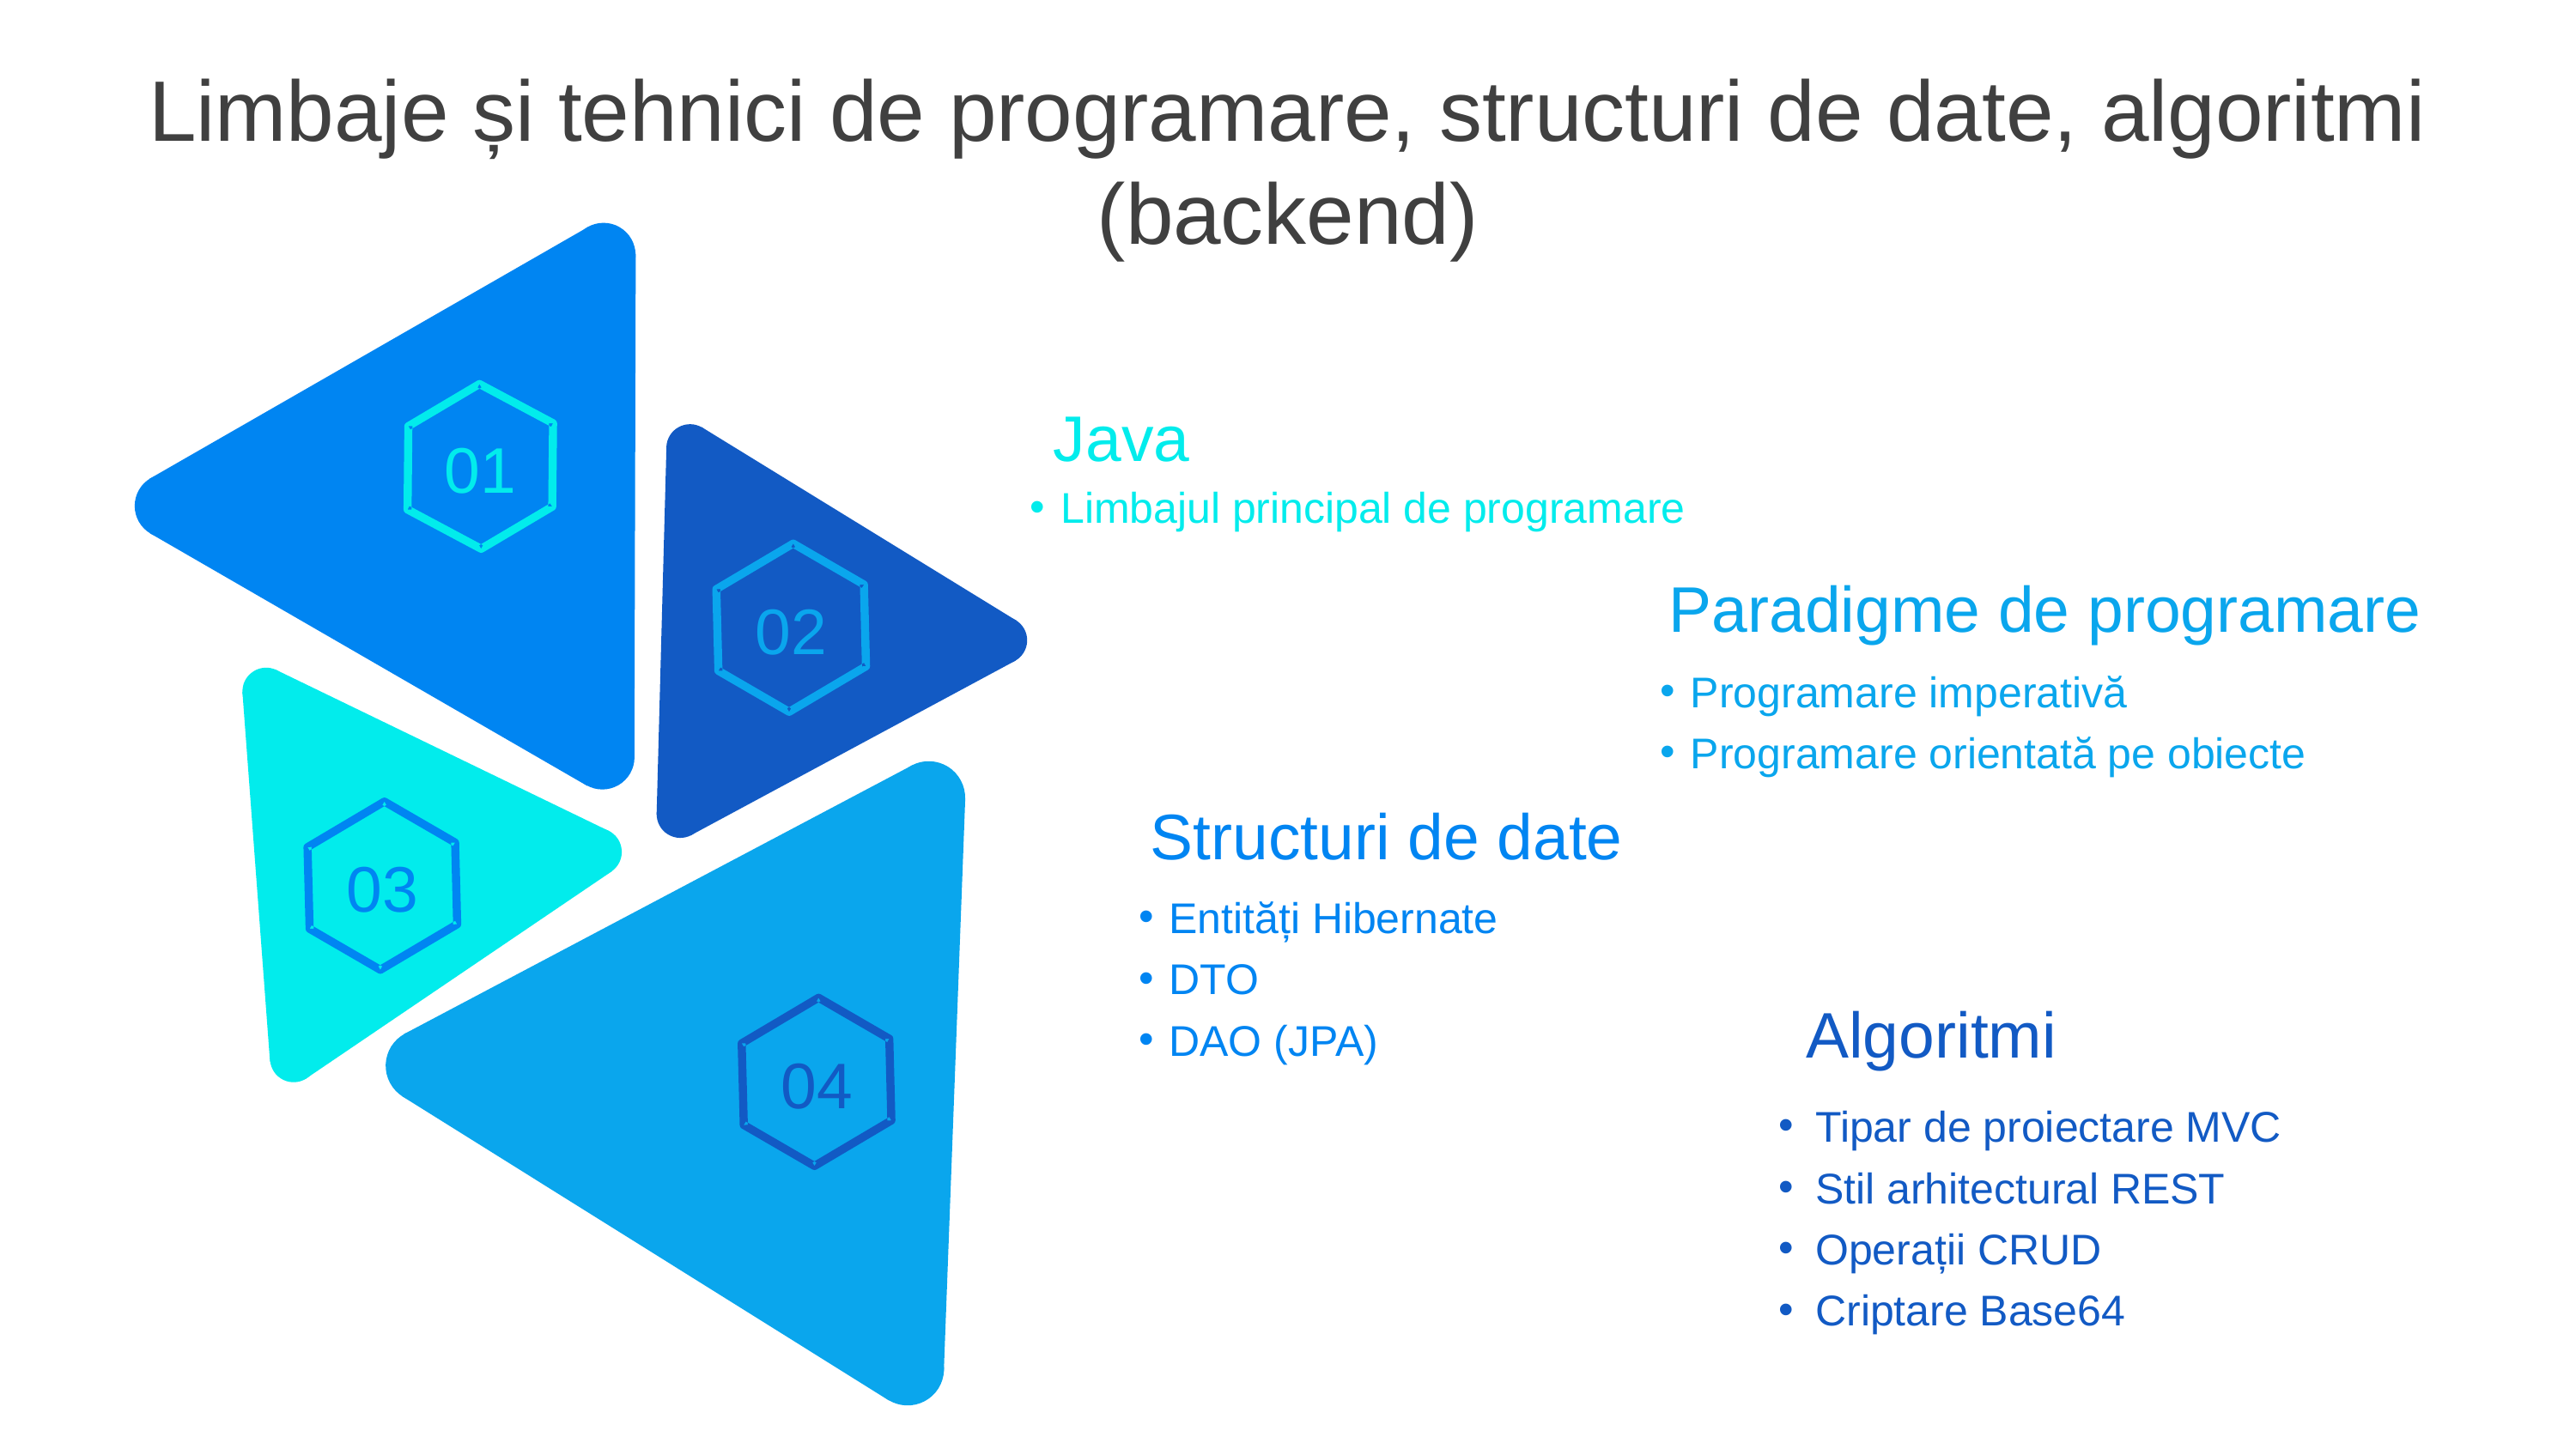

Limbaje și tehnici de programare, structuri de date, algoritmi
(backend)

Java

01

Limbajul principal de programare
Paradigme de programare

02
Programare imperativă
Programare orientată pe obiecte

Structuri de date

03
Entități Hibernate
DTO
DAO (JPA)
Algoritmi

04
Tipar de proiectare MVC
Stil arhitectural REST
Operații CRUD
Criptare Base64